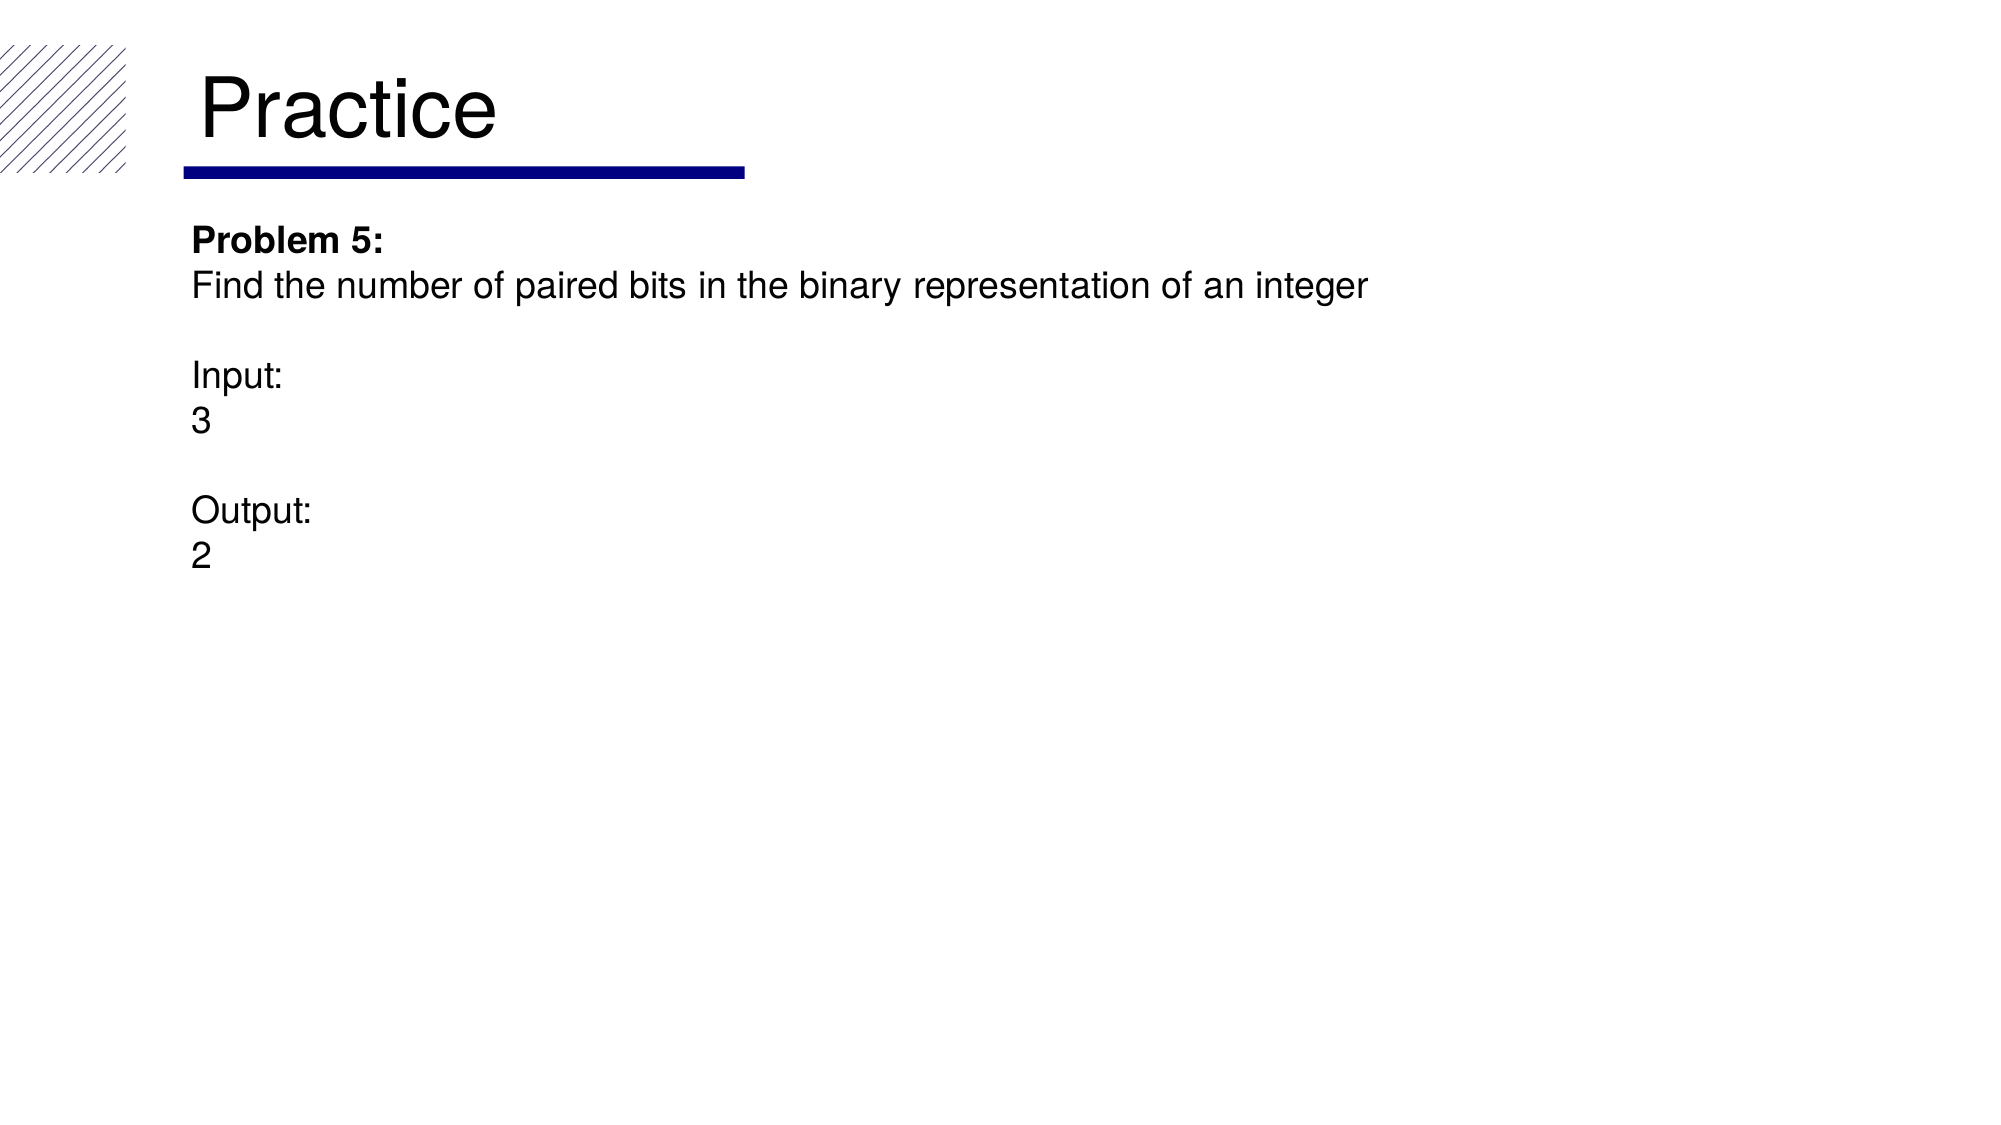

Practice
Problem 5:
Find the number of paired bits in the binary representation of an integer

Input:
3

Output:
2